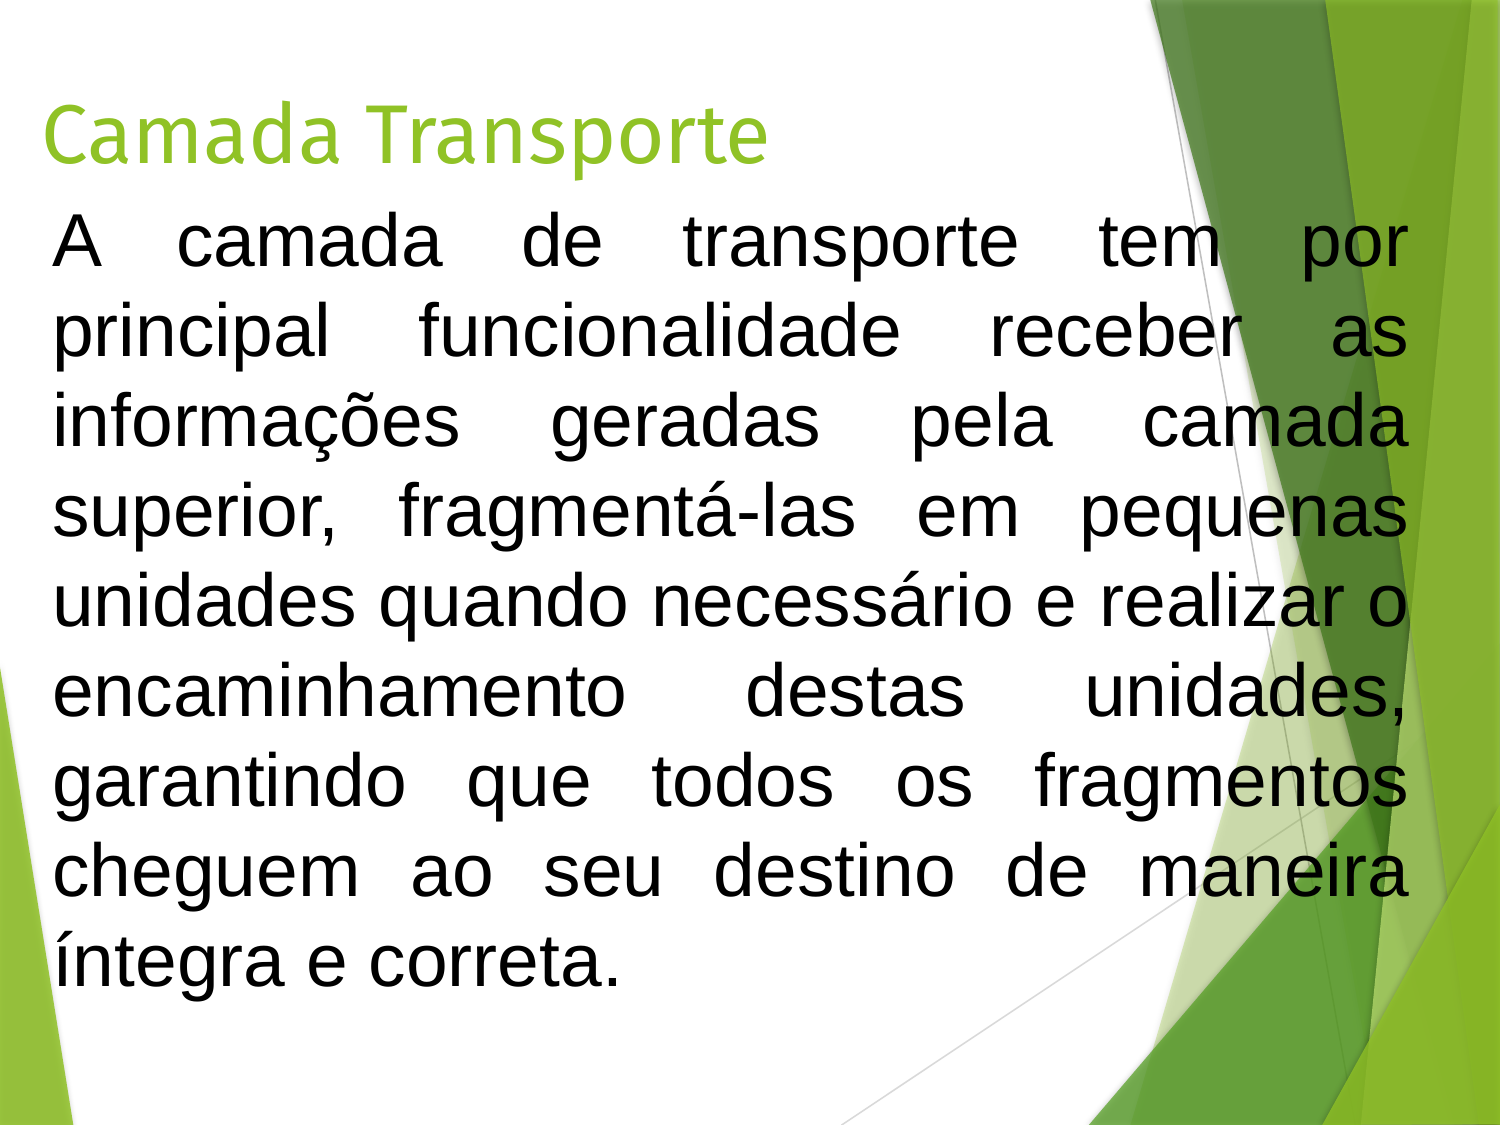

# Camada Transporte
A camada de transporte tem por principal funcionalidade receber as informações geradas pela camada superior, fragmentá-las em pequenas unidades quando necessário e realizar o encaminhamento destas unidades, garantindo que todos os fragmentos cheguem ao seu destino de maneira íntegra e correta.